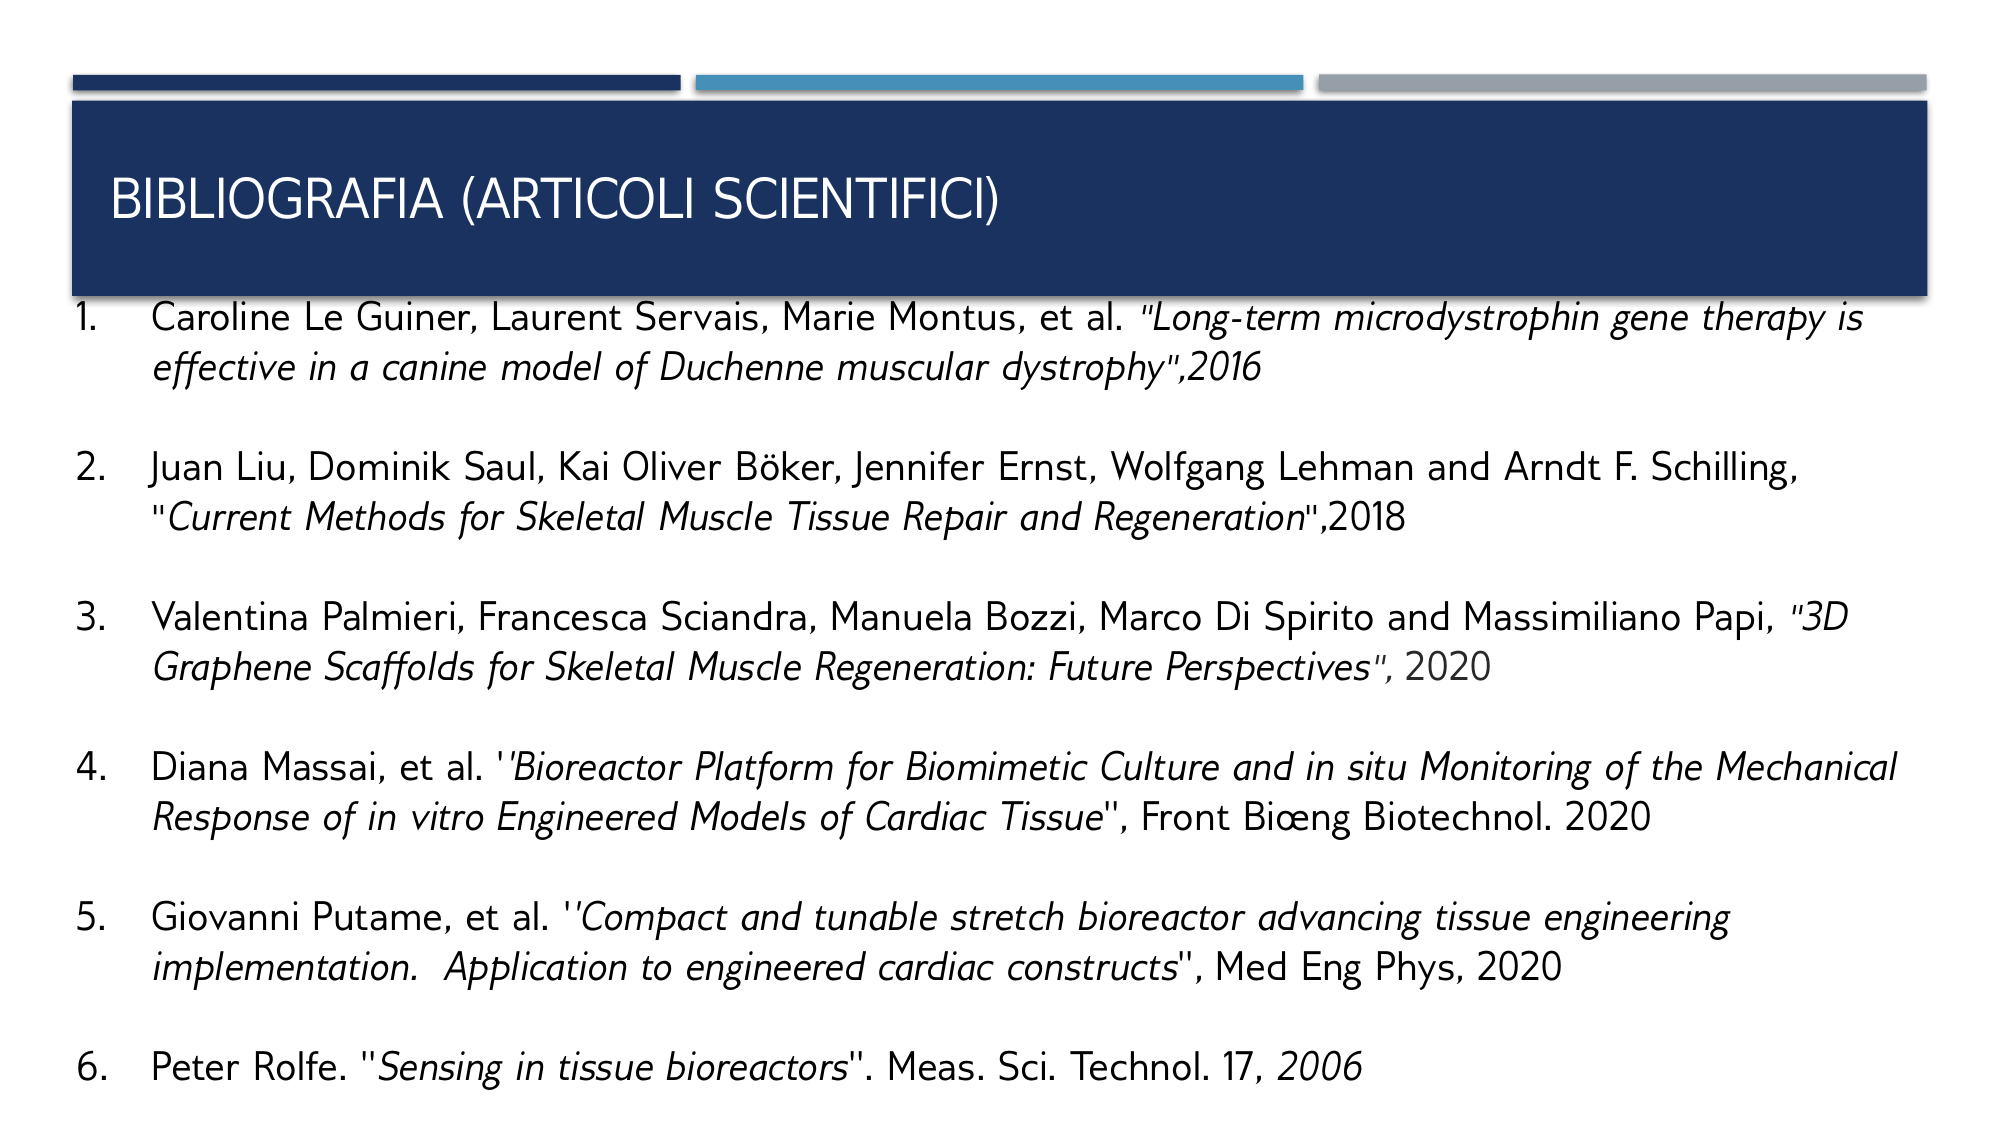

# Bibliografia (articoli scientifici)
Caroline Le Guiner, Laurent Servais, Marie Montus, et al. "Long-term microdystrophin gene therapy is effective in a canine model of Duchenne muscular dystrophy",2016

Juan Liu, Dominik Saul, Kai Oliver Böker, Jennifer Ernst, Wolfgang Lehman and Arndt F. Schilling, "Current Methods for Skeletal Muscle Tissue Repair and Regeneration",2018

Valentina Palmieri, Francesca Sciandra, Manuela Bozzi, Marco Di Spirito and Massimiliano Papi, "3D Graphene Scaffolds for Skeletal Muscle Regeneration: Future Perspectives", 2020

Diana Massai, et al. ''Bioreactor Platform for Biomimetic Culture and in situ Monitoring of the Mechanical Response of in vitro Engineered Models of Cardiac Tissue'', Front Bioeng Biotechnol. 2020

Giovanni Putame, et al. ''Compact and tunable stretch bioreactor advancing tissue engineering implementation.  Application to engineered cardiac constructs'', Med Eng Phys, 2020

Peter Rolfe. ''Sensing in tissue bioreactors''. Meas. Sci. Technol. 17, 2006